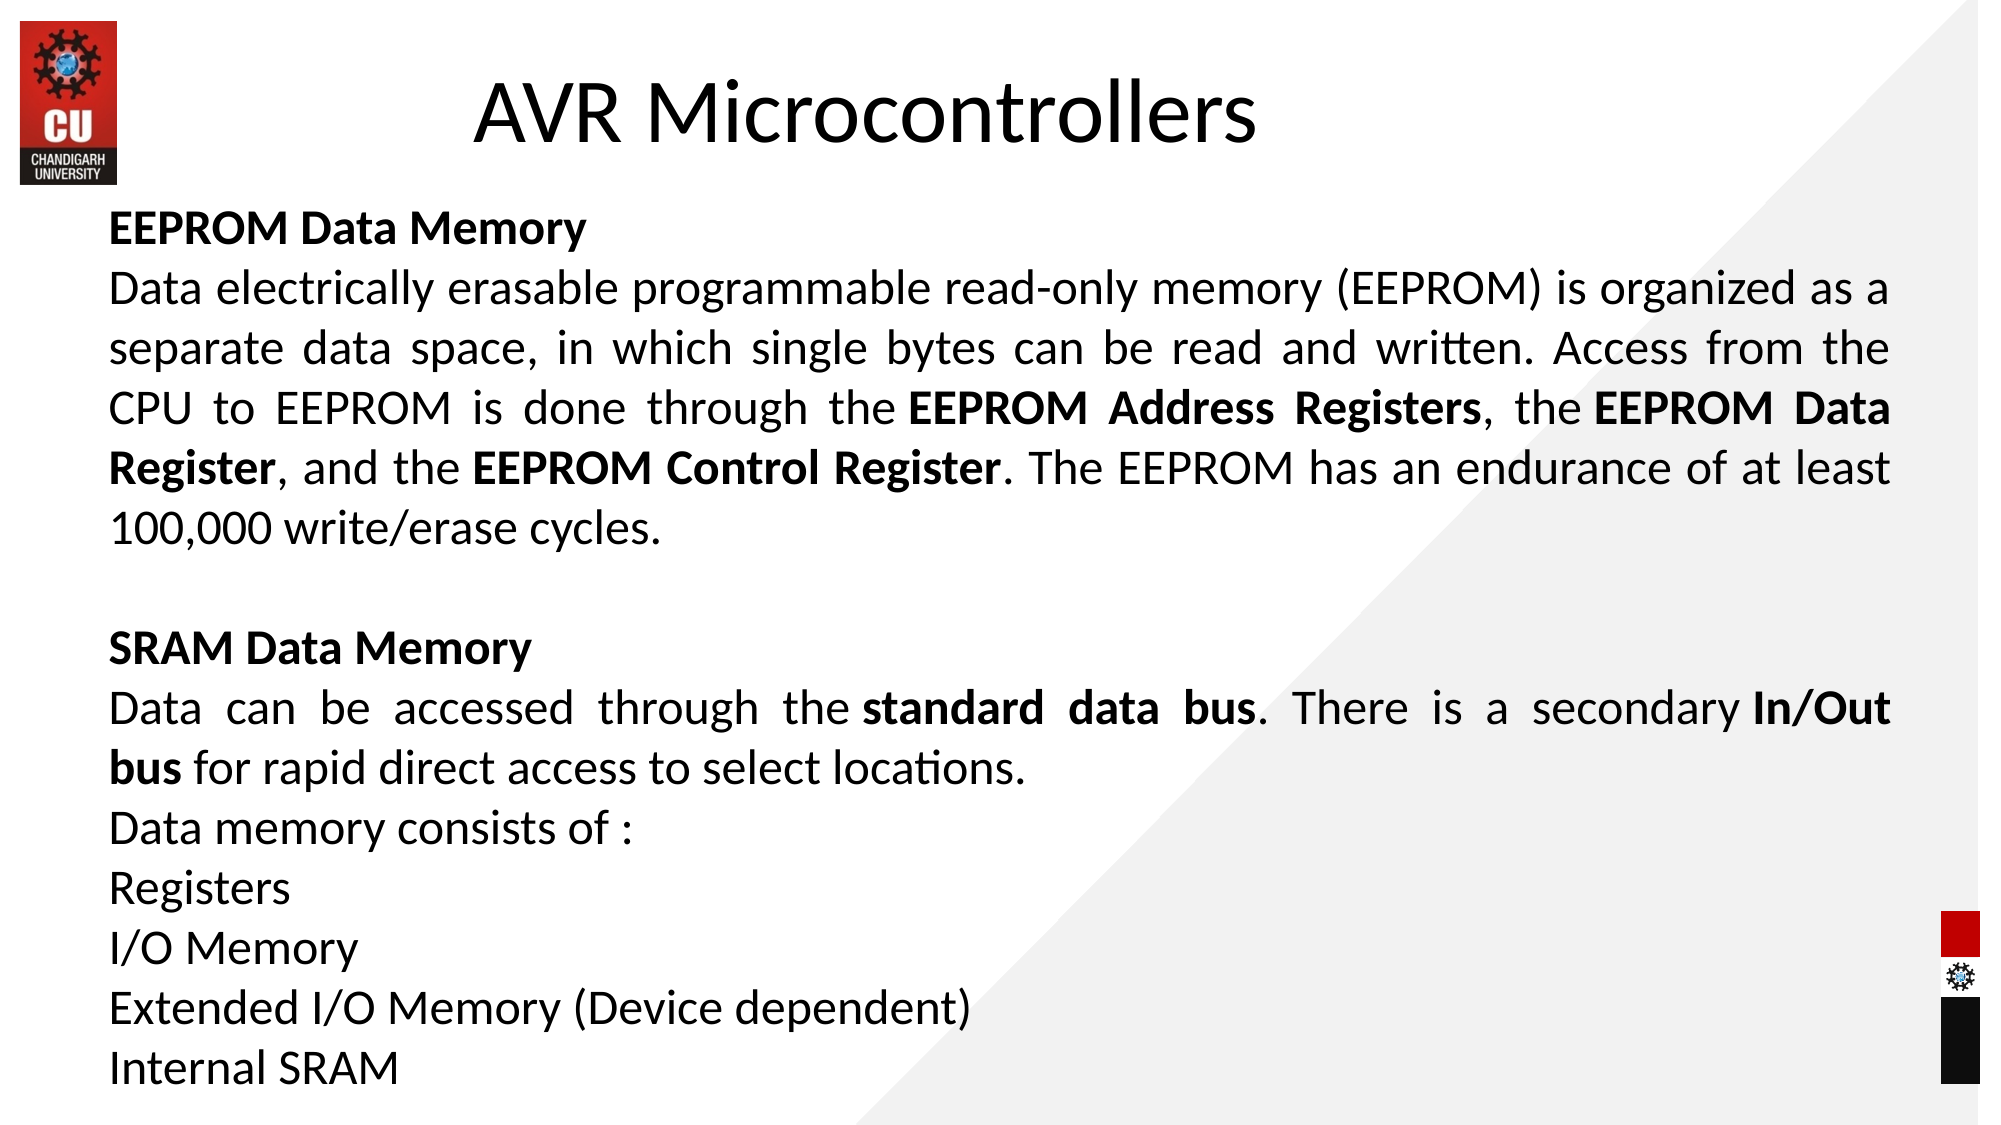

AVR Microcontrollers
EEPROM Data Memory
Data electrically erasable programmable read-only memory (EEPROM) is organized as a separate data space, in which single bytes can be read and written. Access from the CPU to EEPROM is done through the EEPROM Address Registers, the EEPROM Data Register, and the EEPROM Control Register. The EEPROM has an endurance of at least 100,000 write/erase cycles.

SRAM Data Memory
Data can be accessed through the standard data bus. There is a secondary In/Out bus for rapid direct access to select locations.
Data memory consists of :
Registers
I/O Memory
Extended I/O Memory (Device dependent)
Internal SRAM